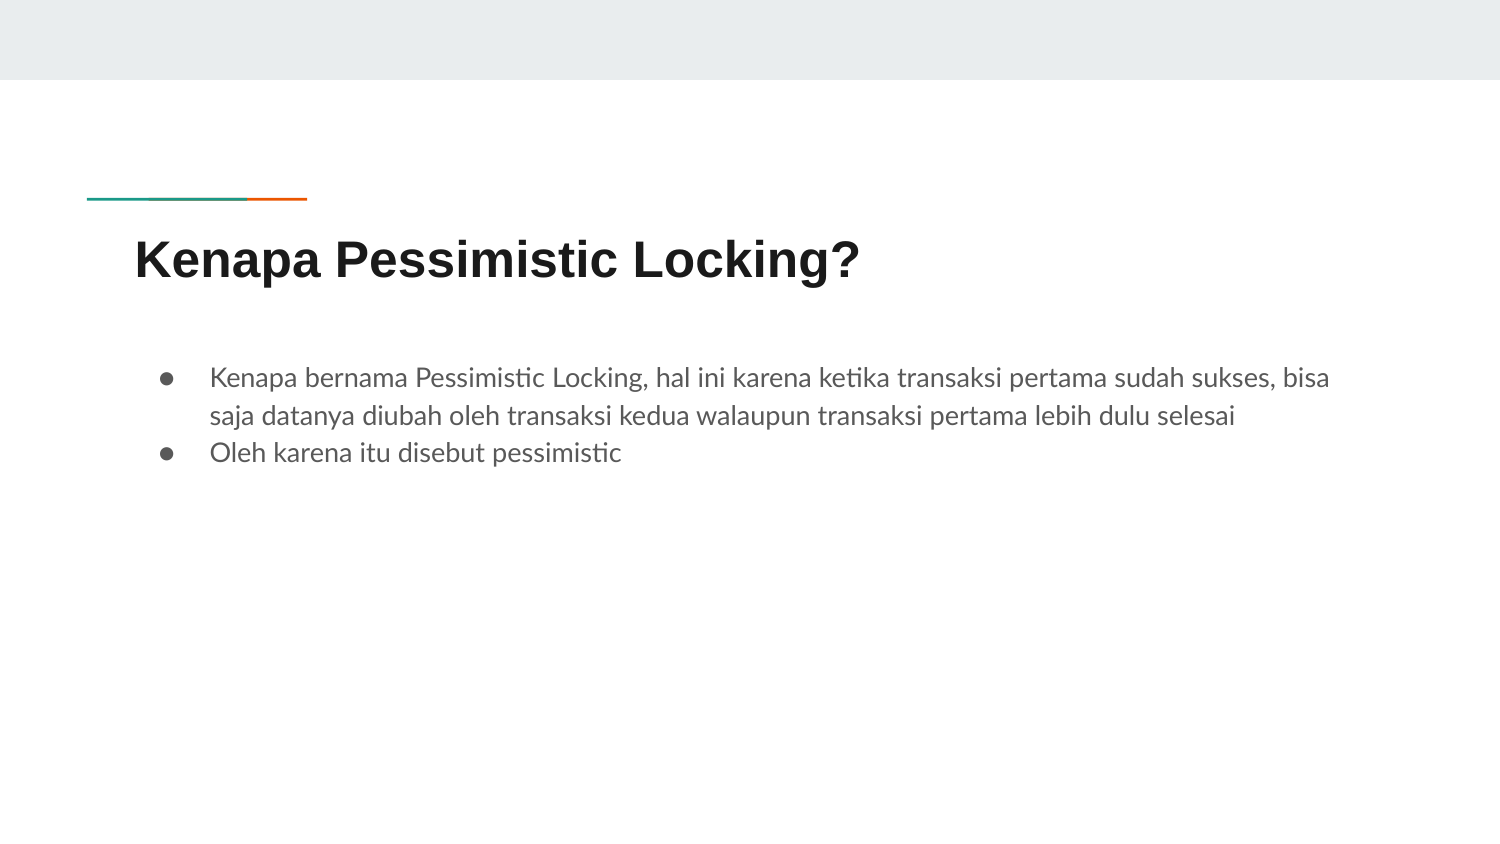

# Kenapa Pessimistic Locking?
Kenapa bernama Pessimistic Locking, hal ini karena ketika transaksi pertama sudah sukses, bisa saja datanya diubah oleh transaksi kedua walaupun transaksi pertama lebih dulu selesai
Oleh karena itu disebut pessimistic